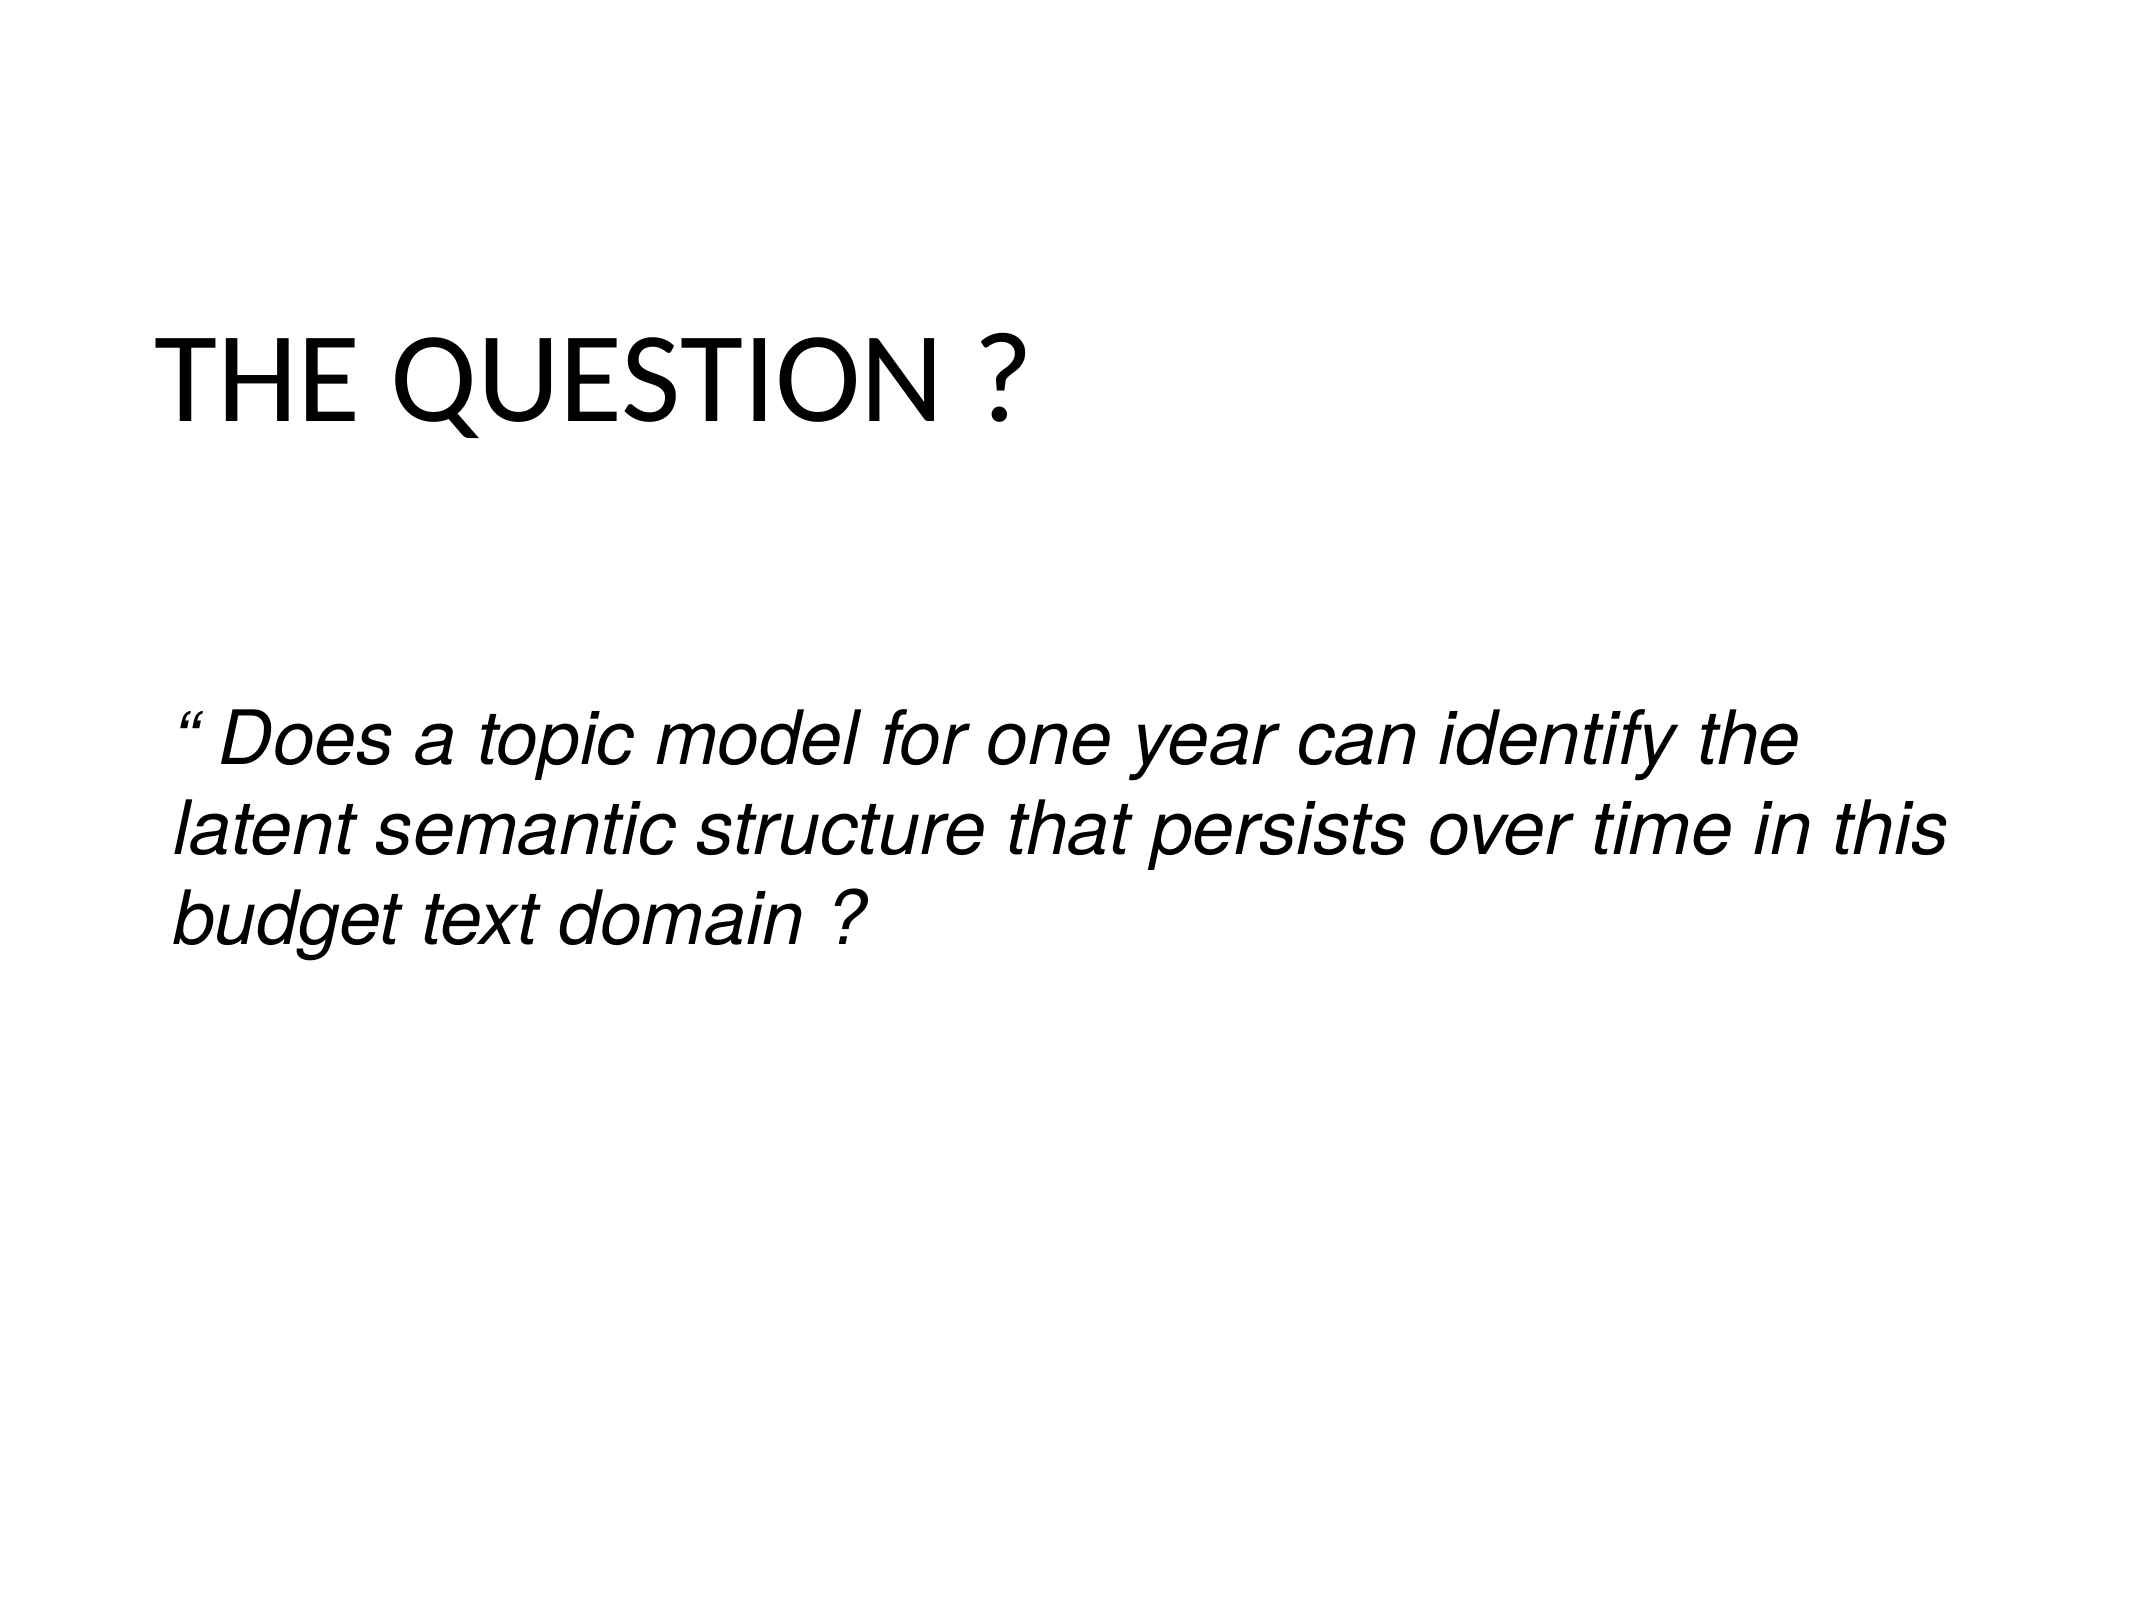

# THE QUESTION ?
“ Does a topic model for one year can identify the latent semantic structure that persists over time in this budget text domain ?